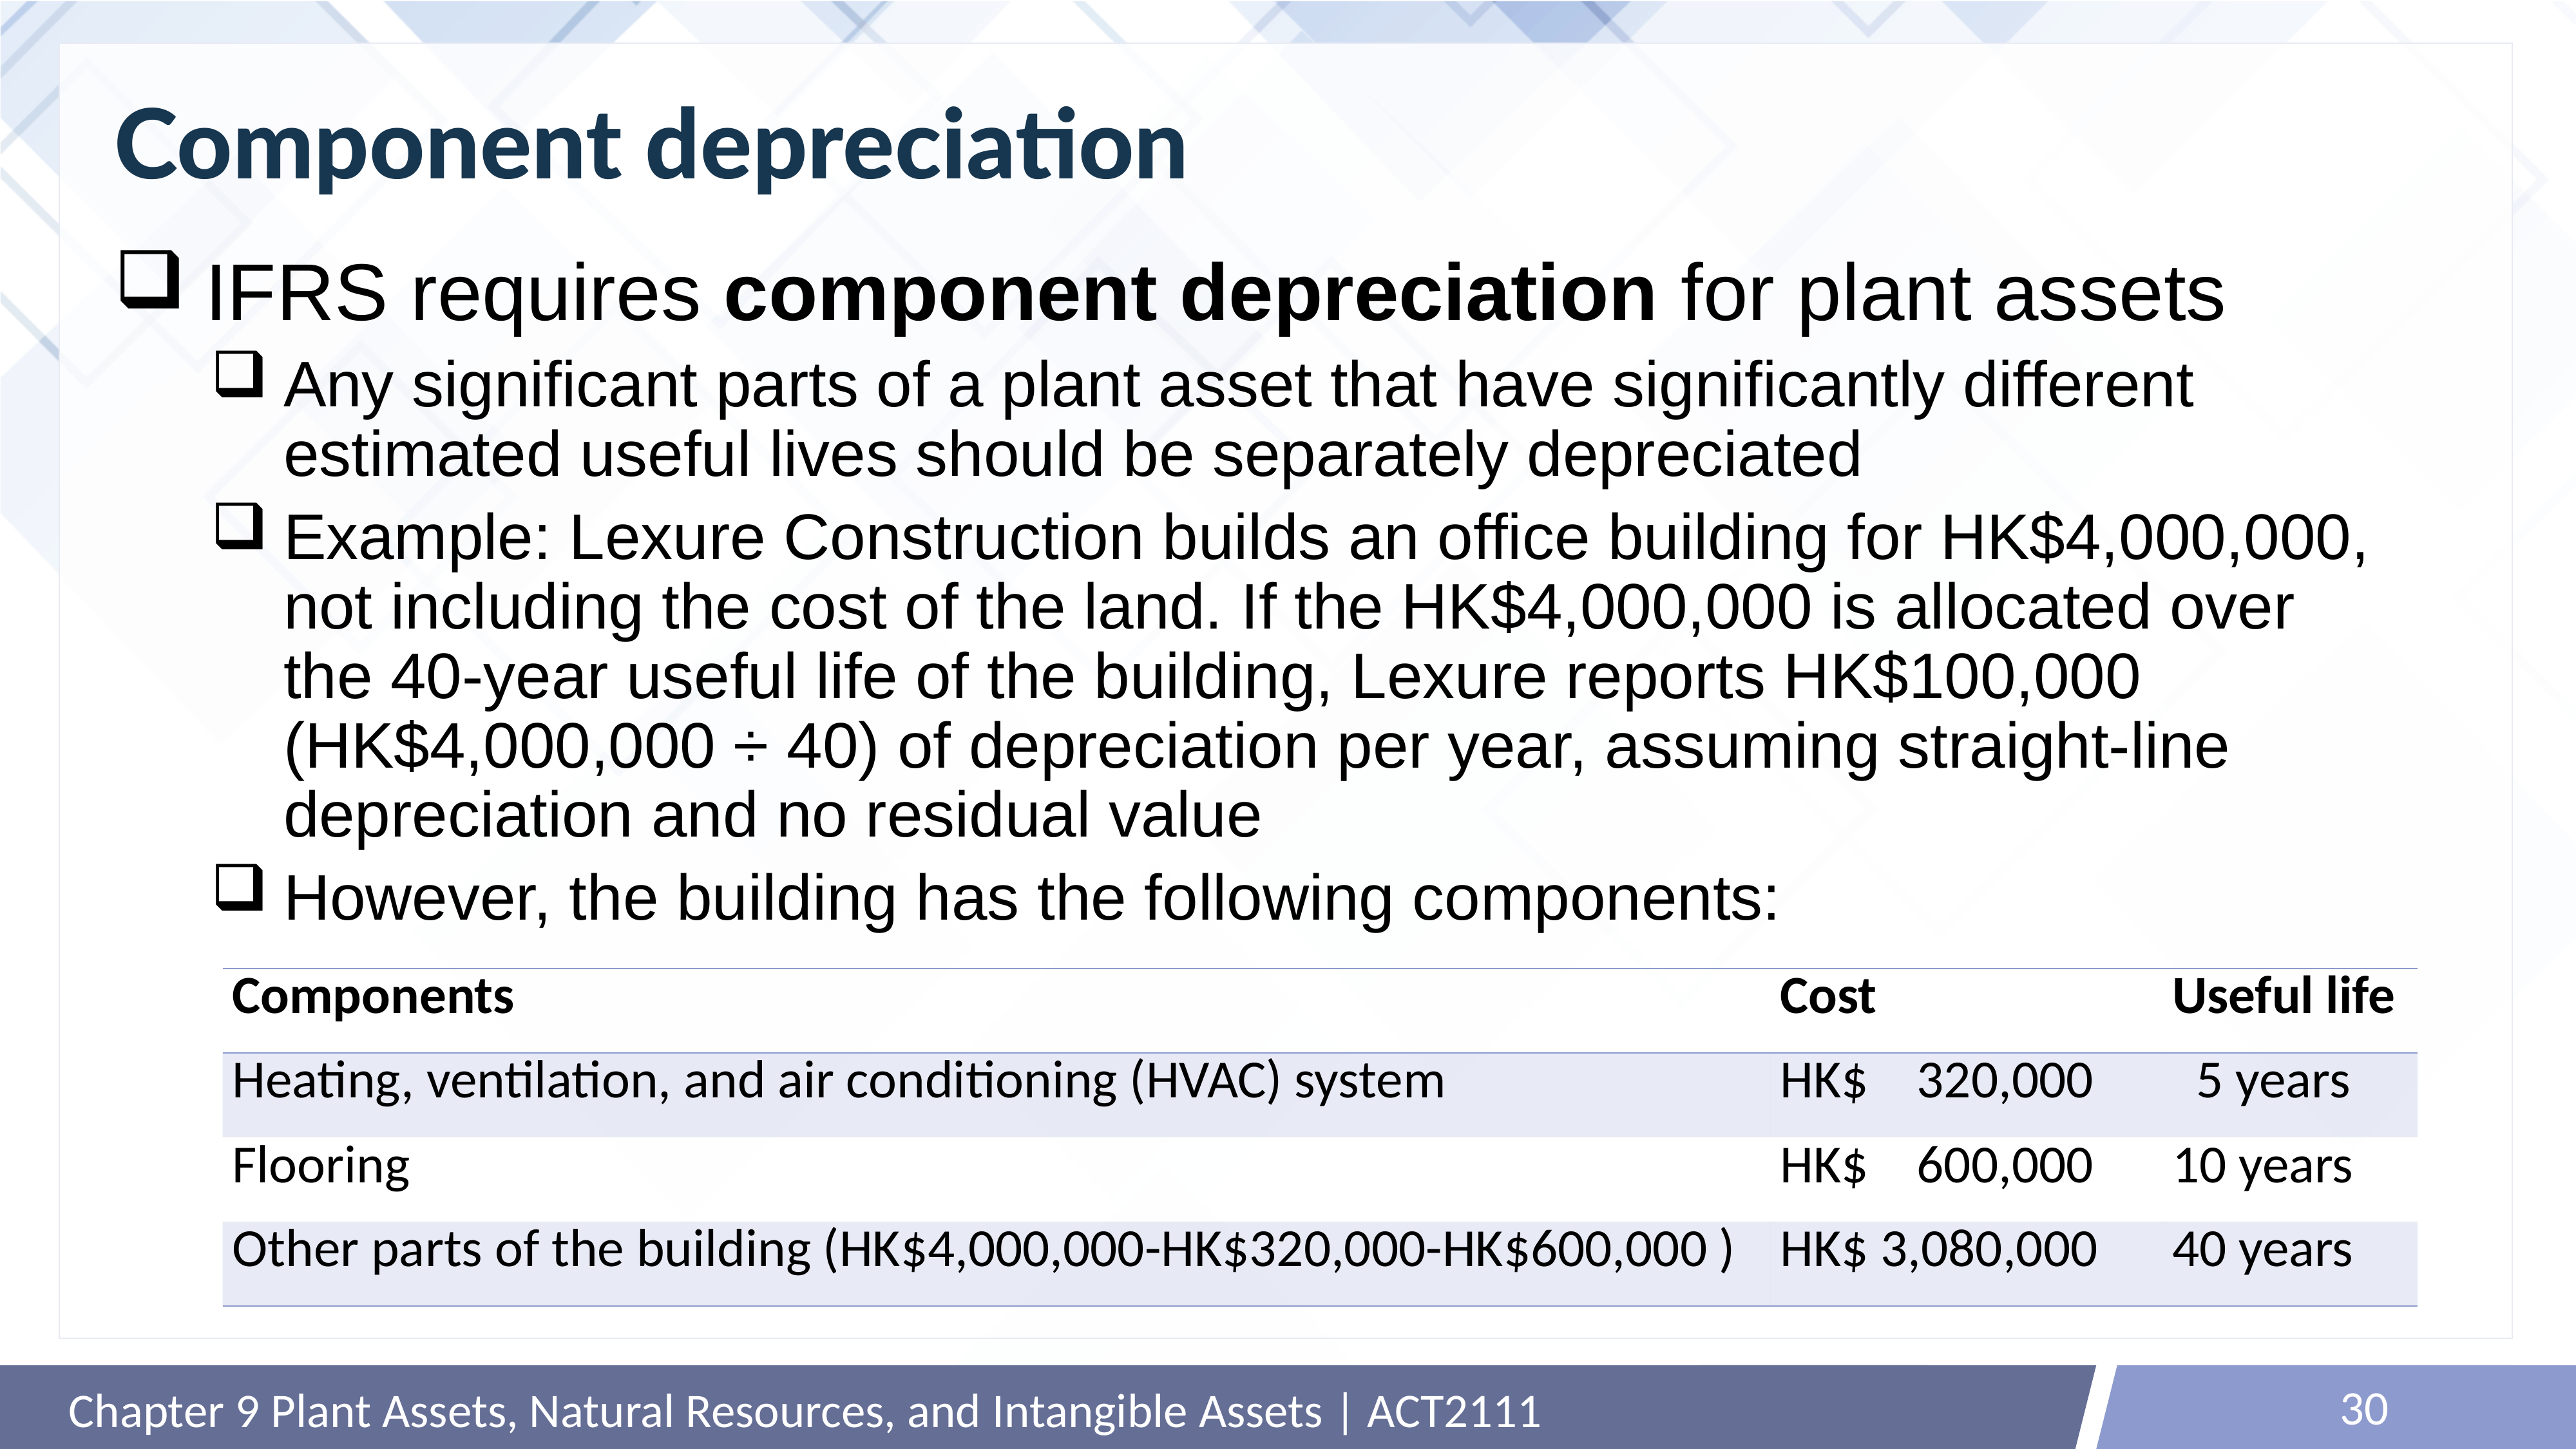

# Component depreciation
IFRS requires component depreciation for plant assets
Any significant parts of a plant asset that have significantly different estimated useful lives should be separately depreciated
Example: Lexure Construction builds an office building for HK$4,000,000, not including the cost of the land. If the HK$4,000,000 is allocated over the 40-year useful life of the building, Lexure reports HK$100,000 (HK$4,000,000 ÷ 40) of depreciation per year, assuming straight-line depreciation and no residual value
However, the building has the following components:
| Components | Cost | Useful life |
| --- | --- | --- |
| Heating, ventilation, and air conditioning (HVAC) system | HK$ 320,000 | 5 years |
| Flooring | HK$ 600,000 | 10 years |
| Other parts of the building (HK$4,000,000-HK$320,000-HK$600,000 ) | HK$ 3,080,000 | 40 years |
30
Chapter 9 Plant Assets, Natural Resources, and Intangible Assets | ACT2111